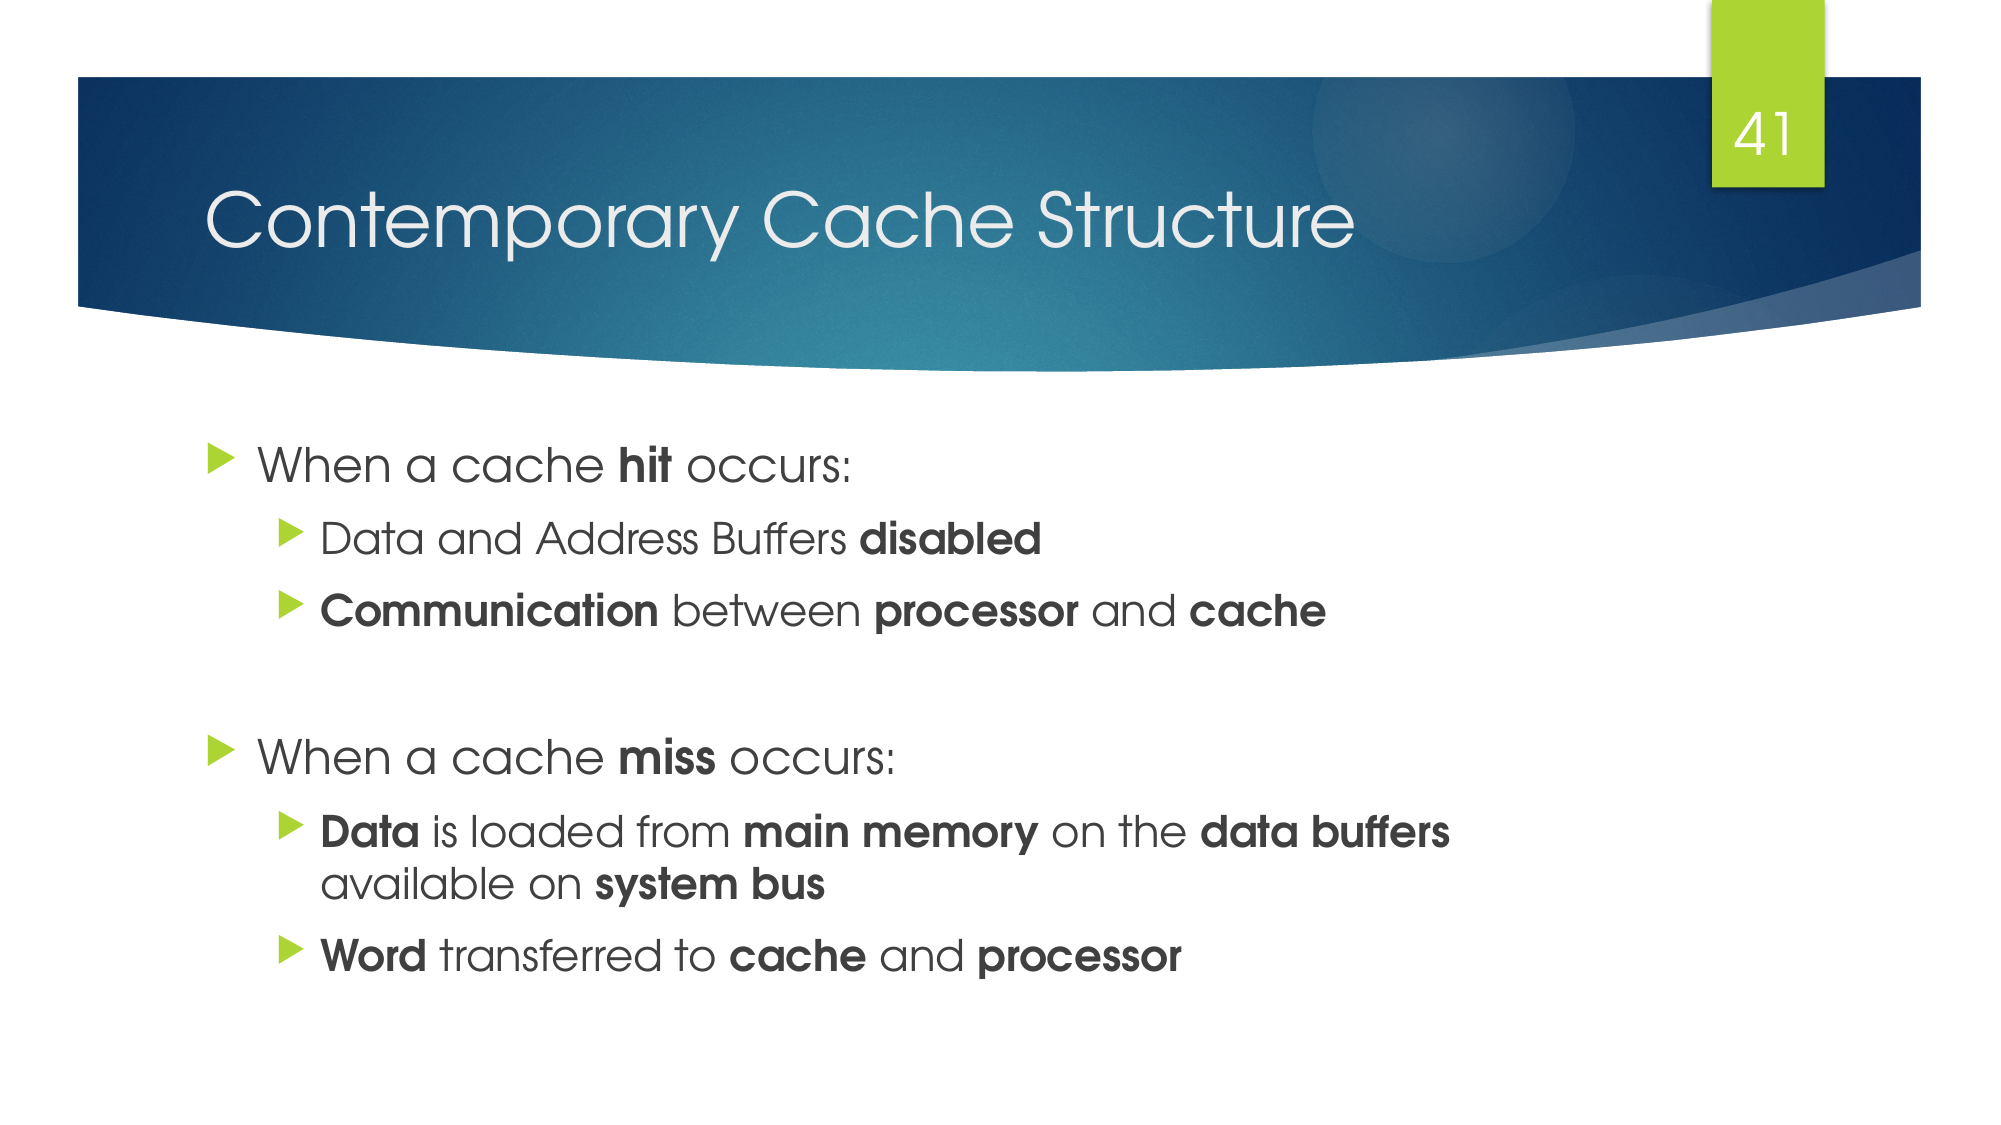

41
# Contemporary Cache Structure
When a cache hit occurs:
Data and Address Buffers disabled
Communication between processor and cache

When a cache miss occurs:
Data is loaded from main memory on the data buffers available on system bus
Word transferred to cache and processor